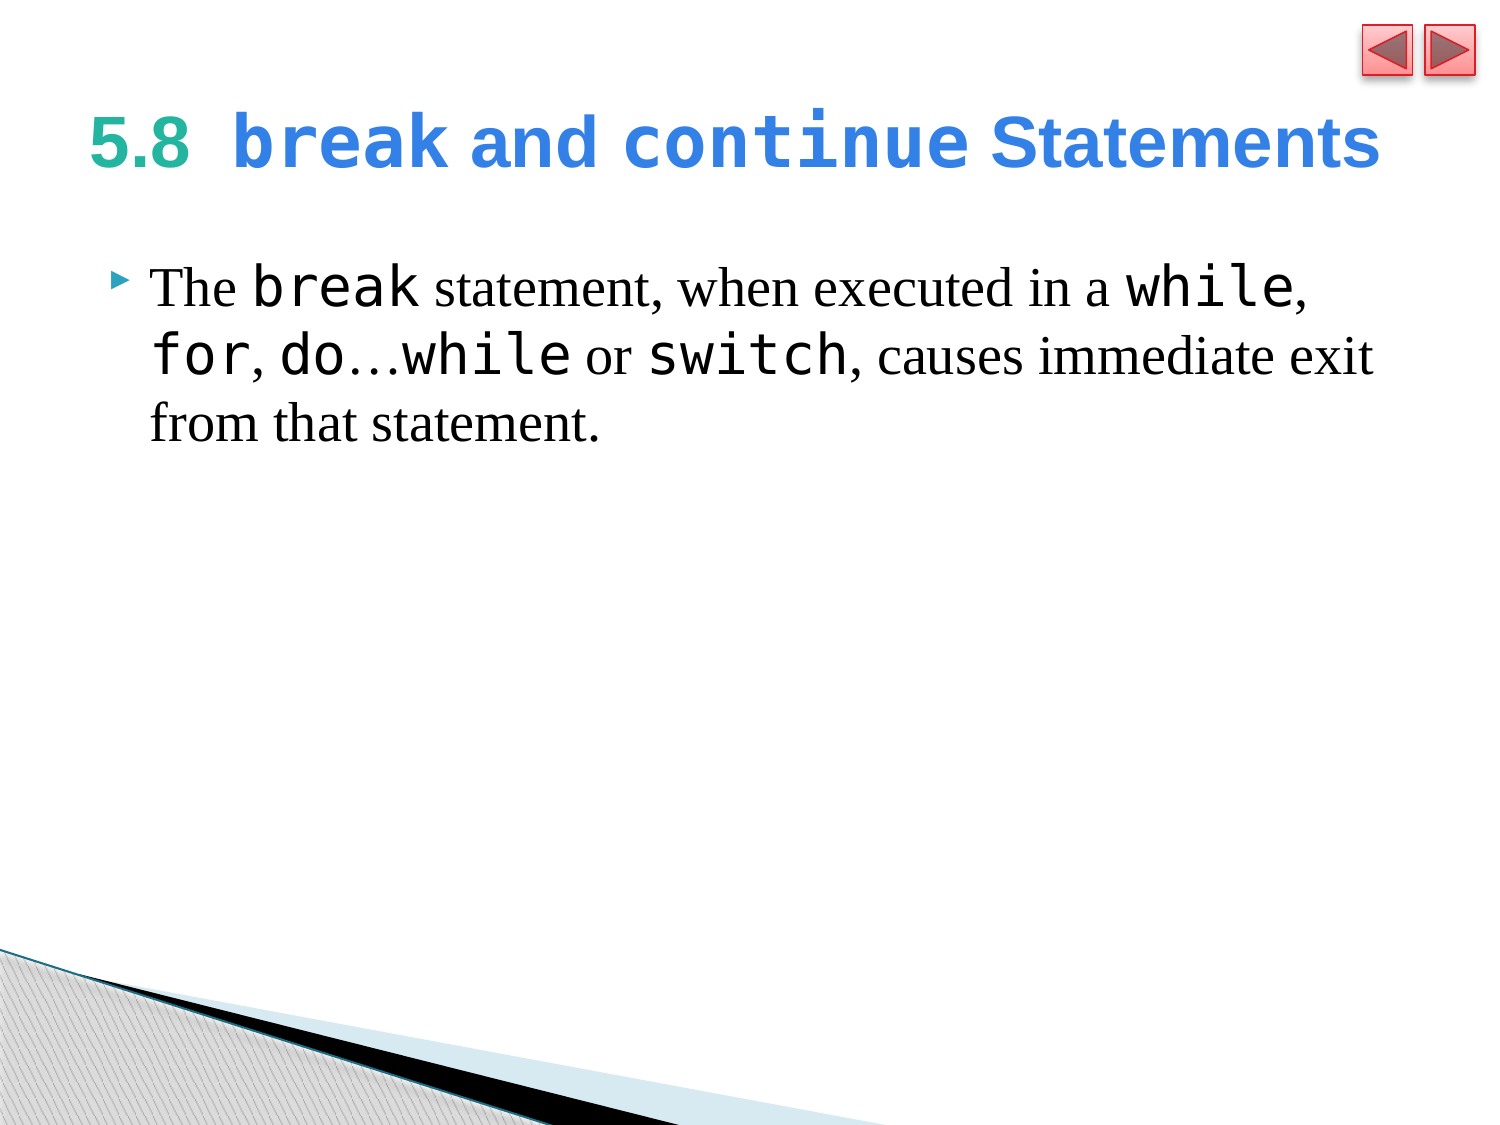

# 5.8  break and continue Statements
The break statement, when executed in a while, for, do…while or switch, causes immediate exit from that statement.